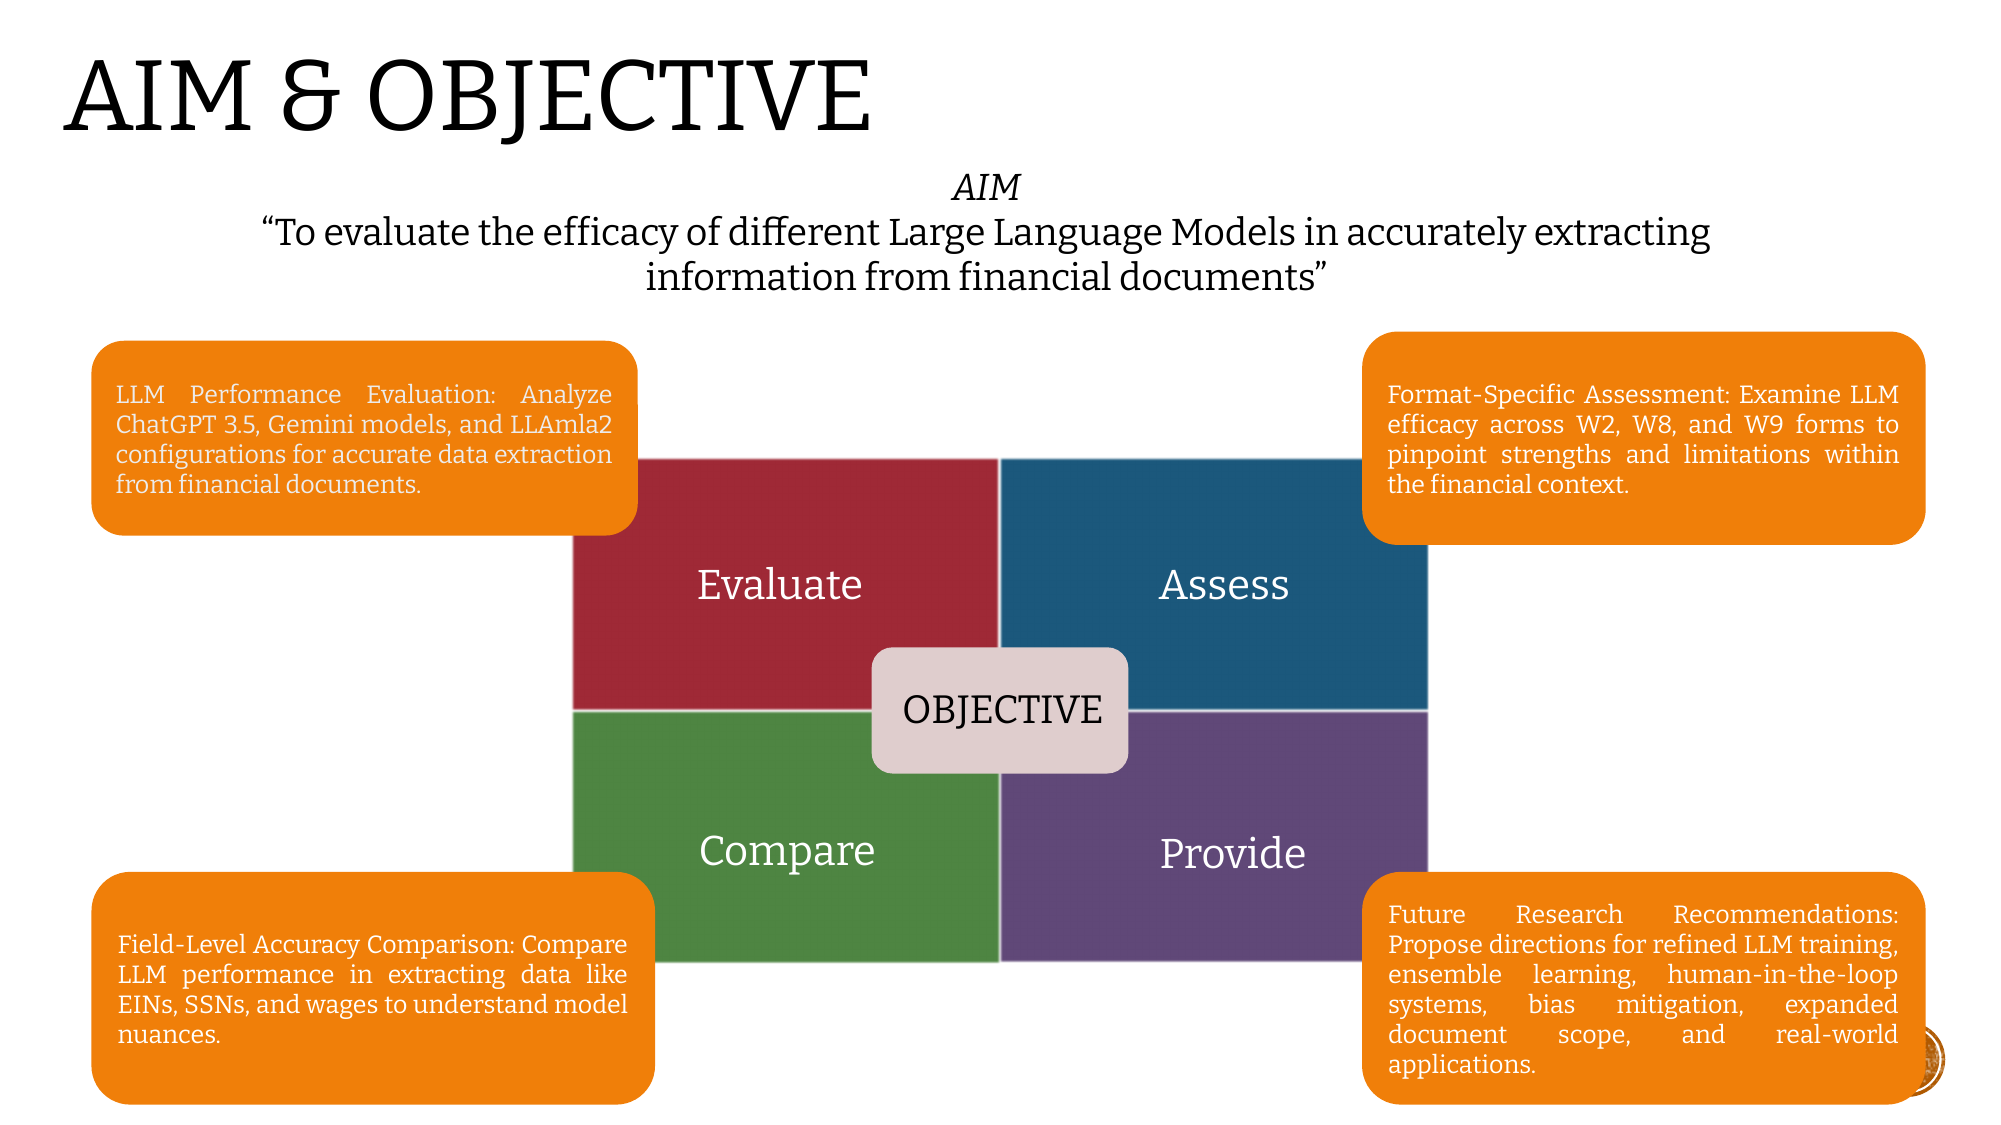

# AIM & OBJECTIVE
AIM
“To evaluate the efficacy of different Large Language Models in accurately extracting information from financial documents”
Format-Specific Assessment: Examine LLM efficacy across W2, W8, and W9 forms to pinpoint strengths and limitations within the financial context.
LLM Performance Evaluation: Analyze ChatGPT 3.5, Gemini models, and LLAmla2 configurations for accurate data extraction from financial documents.

OBJECTIVE
Evaluate

Assess

Compare

Provide

Field-Level Accuracy Comparison: Compare LLM performance in extracting data like EINs, SSNs, and wages to understand model nuances.
Future Research Recommendations: Propose directions for refined LLM training, ensemble learning, human-in-the-loop systems, bias mitigation, expanded document scope, and real-world applications.